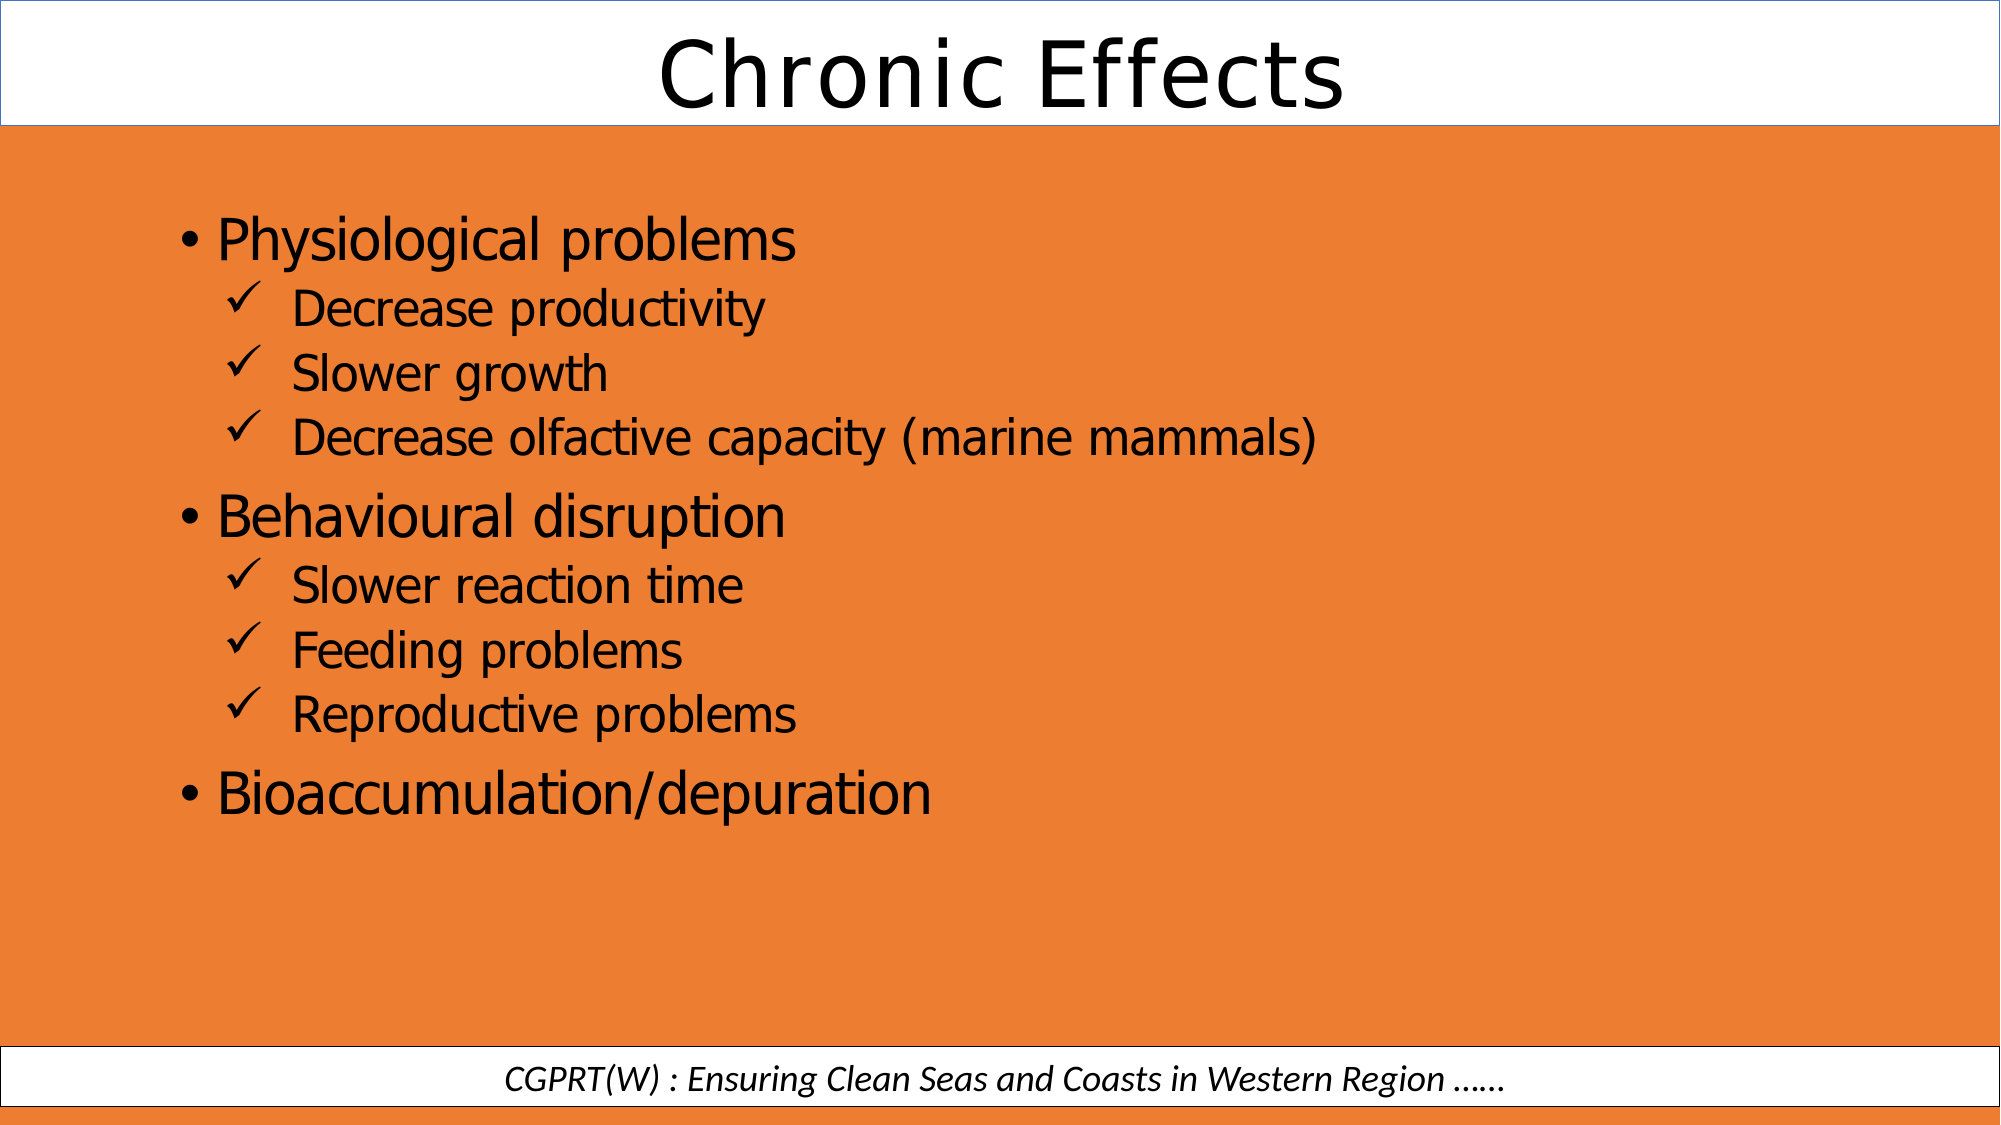

Chronic Effects
Physiological problems
Decrease productivity
Slower growth
Decrease olfactive capacity (marine mammals)
Behavioural disruption
Slower reaction time
Feeding problems
Reproductive problems
Bioaccumulation/depuration
 CGPRT(W) : Ensuring Clean Seas and Coasts in Western Region ……